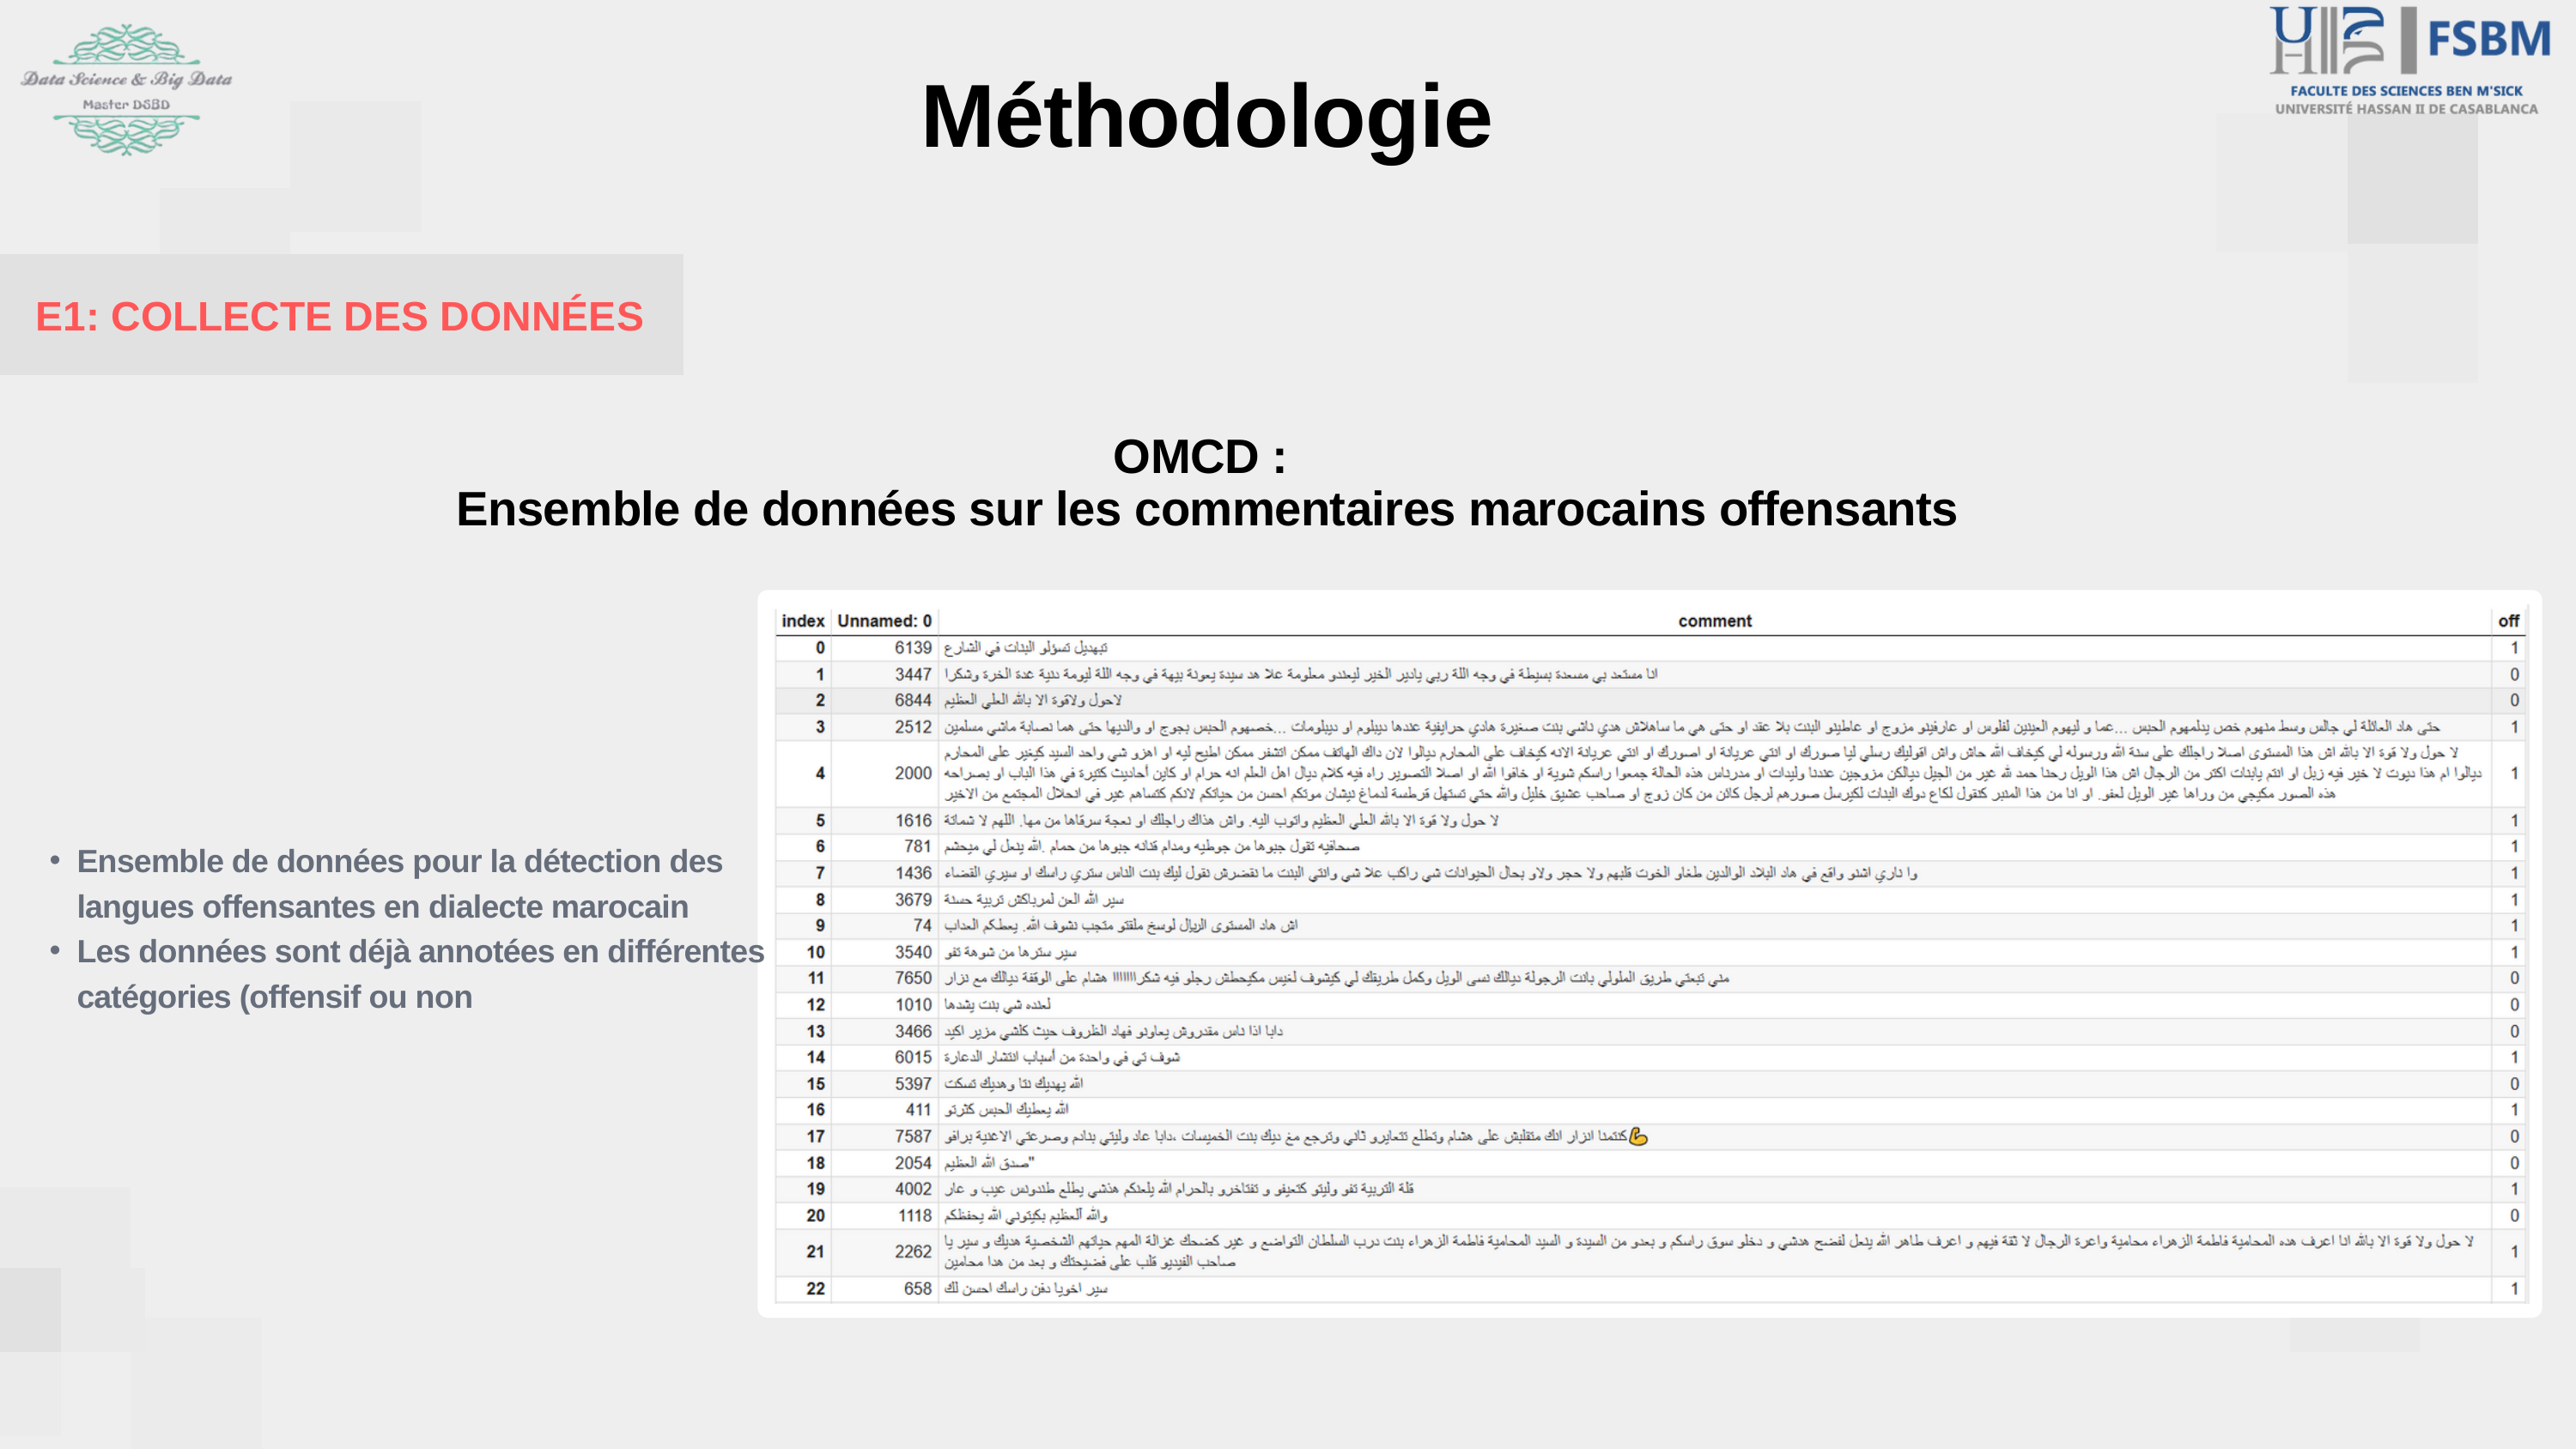

Méthodologie

E1: COLLECTE DES DONNÉES
OMCD :
Ensemble de données sur les commentaires marocains offensants

Ensemble de données pour la détection des langues offensantes en dialecte marocain
Les données sont déjà annotées en différentes catégories (offensif ou non